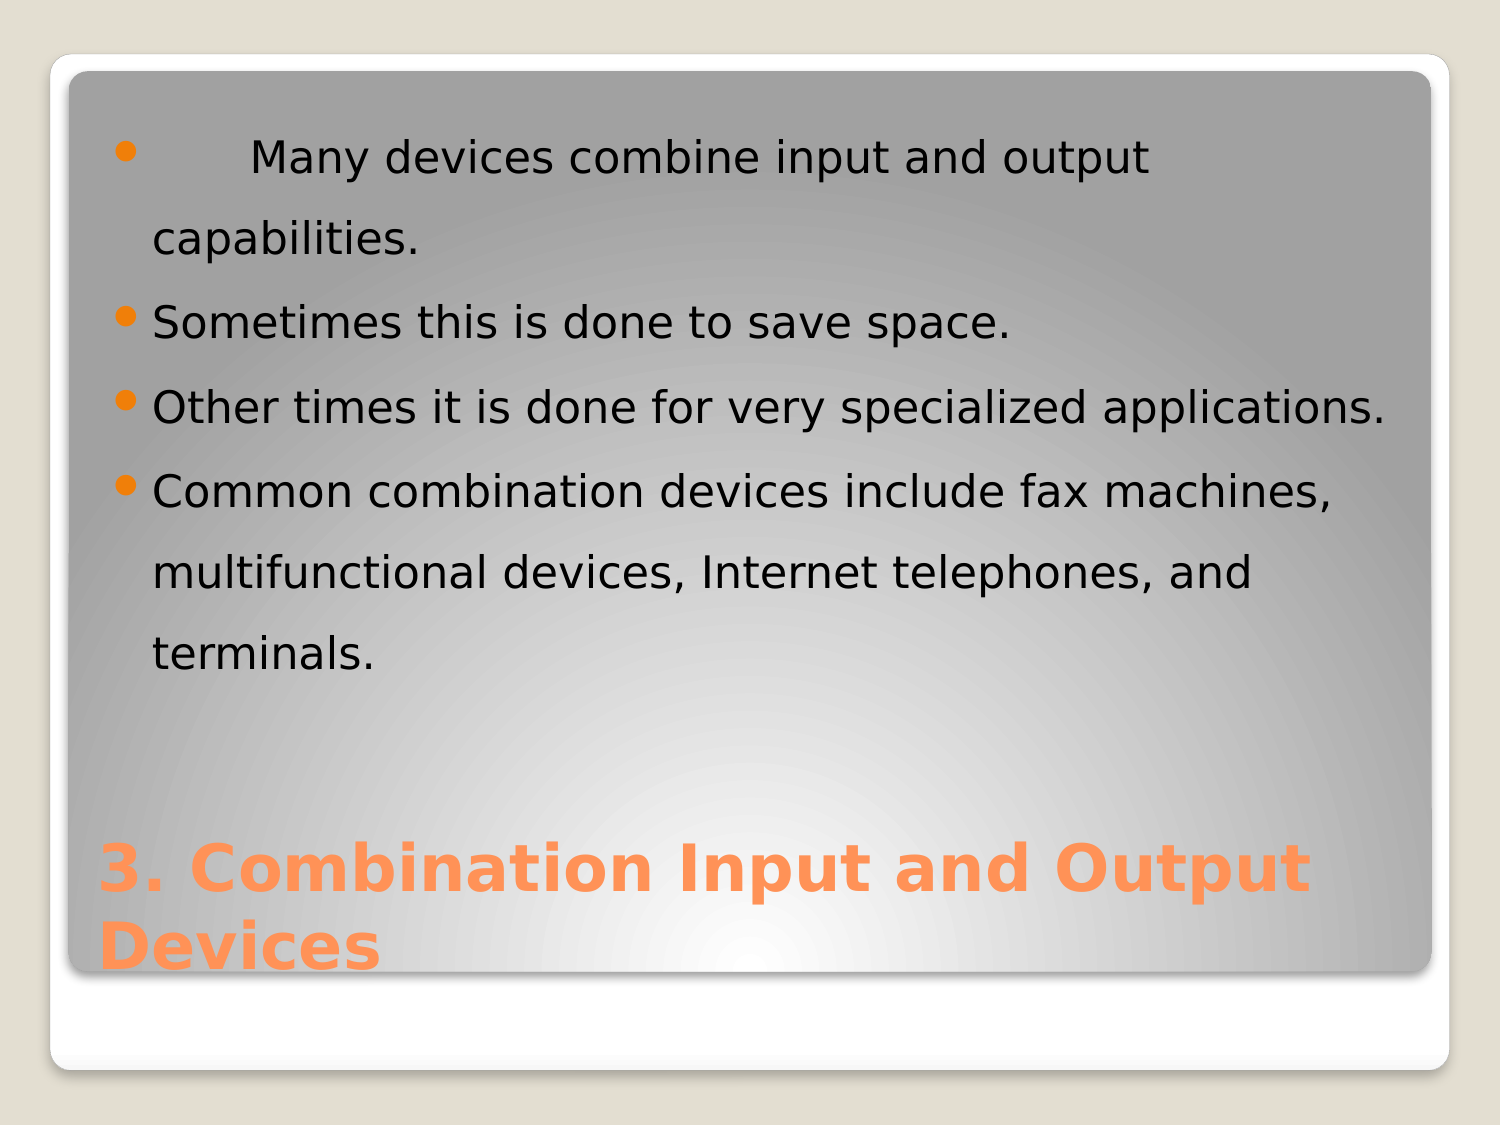

Many devices combine input and output capabilities.
Sometimes this is done to save space.
Other times it is done for very specialized applications.
Common combination devices include fax machines, multifunctional devices, Internet telephones, and terminals.
# 3. Combination Input and Output Devices